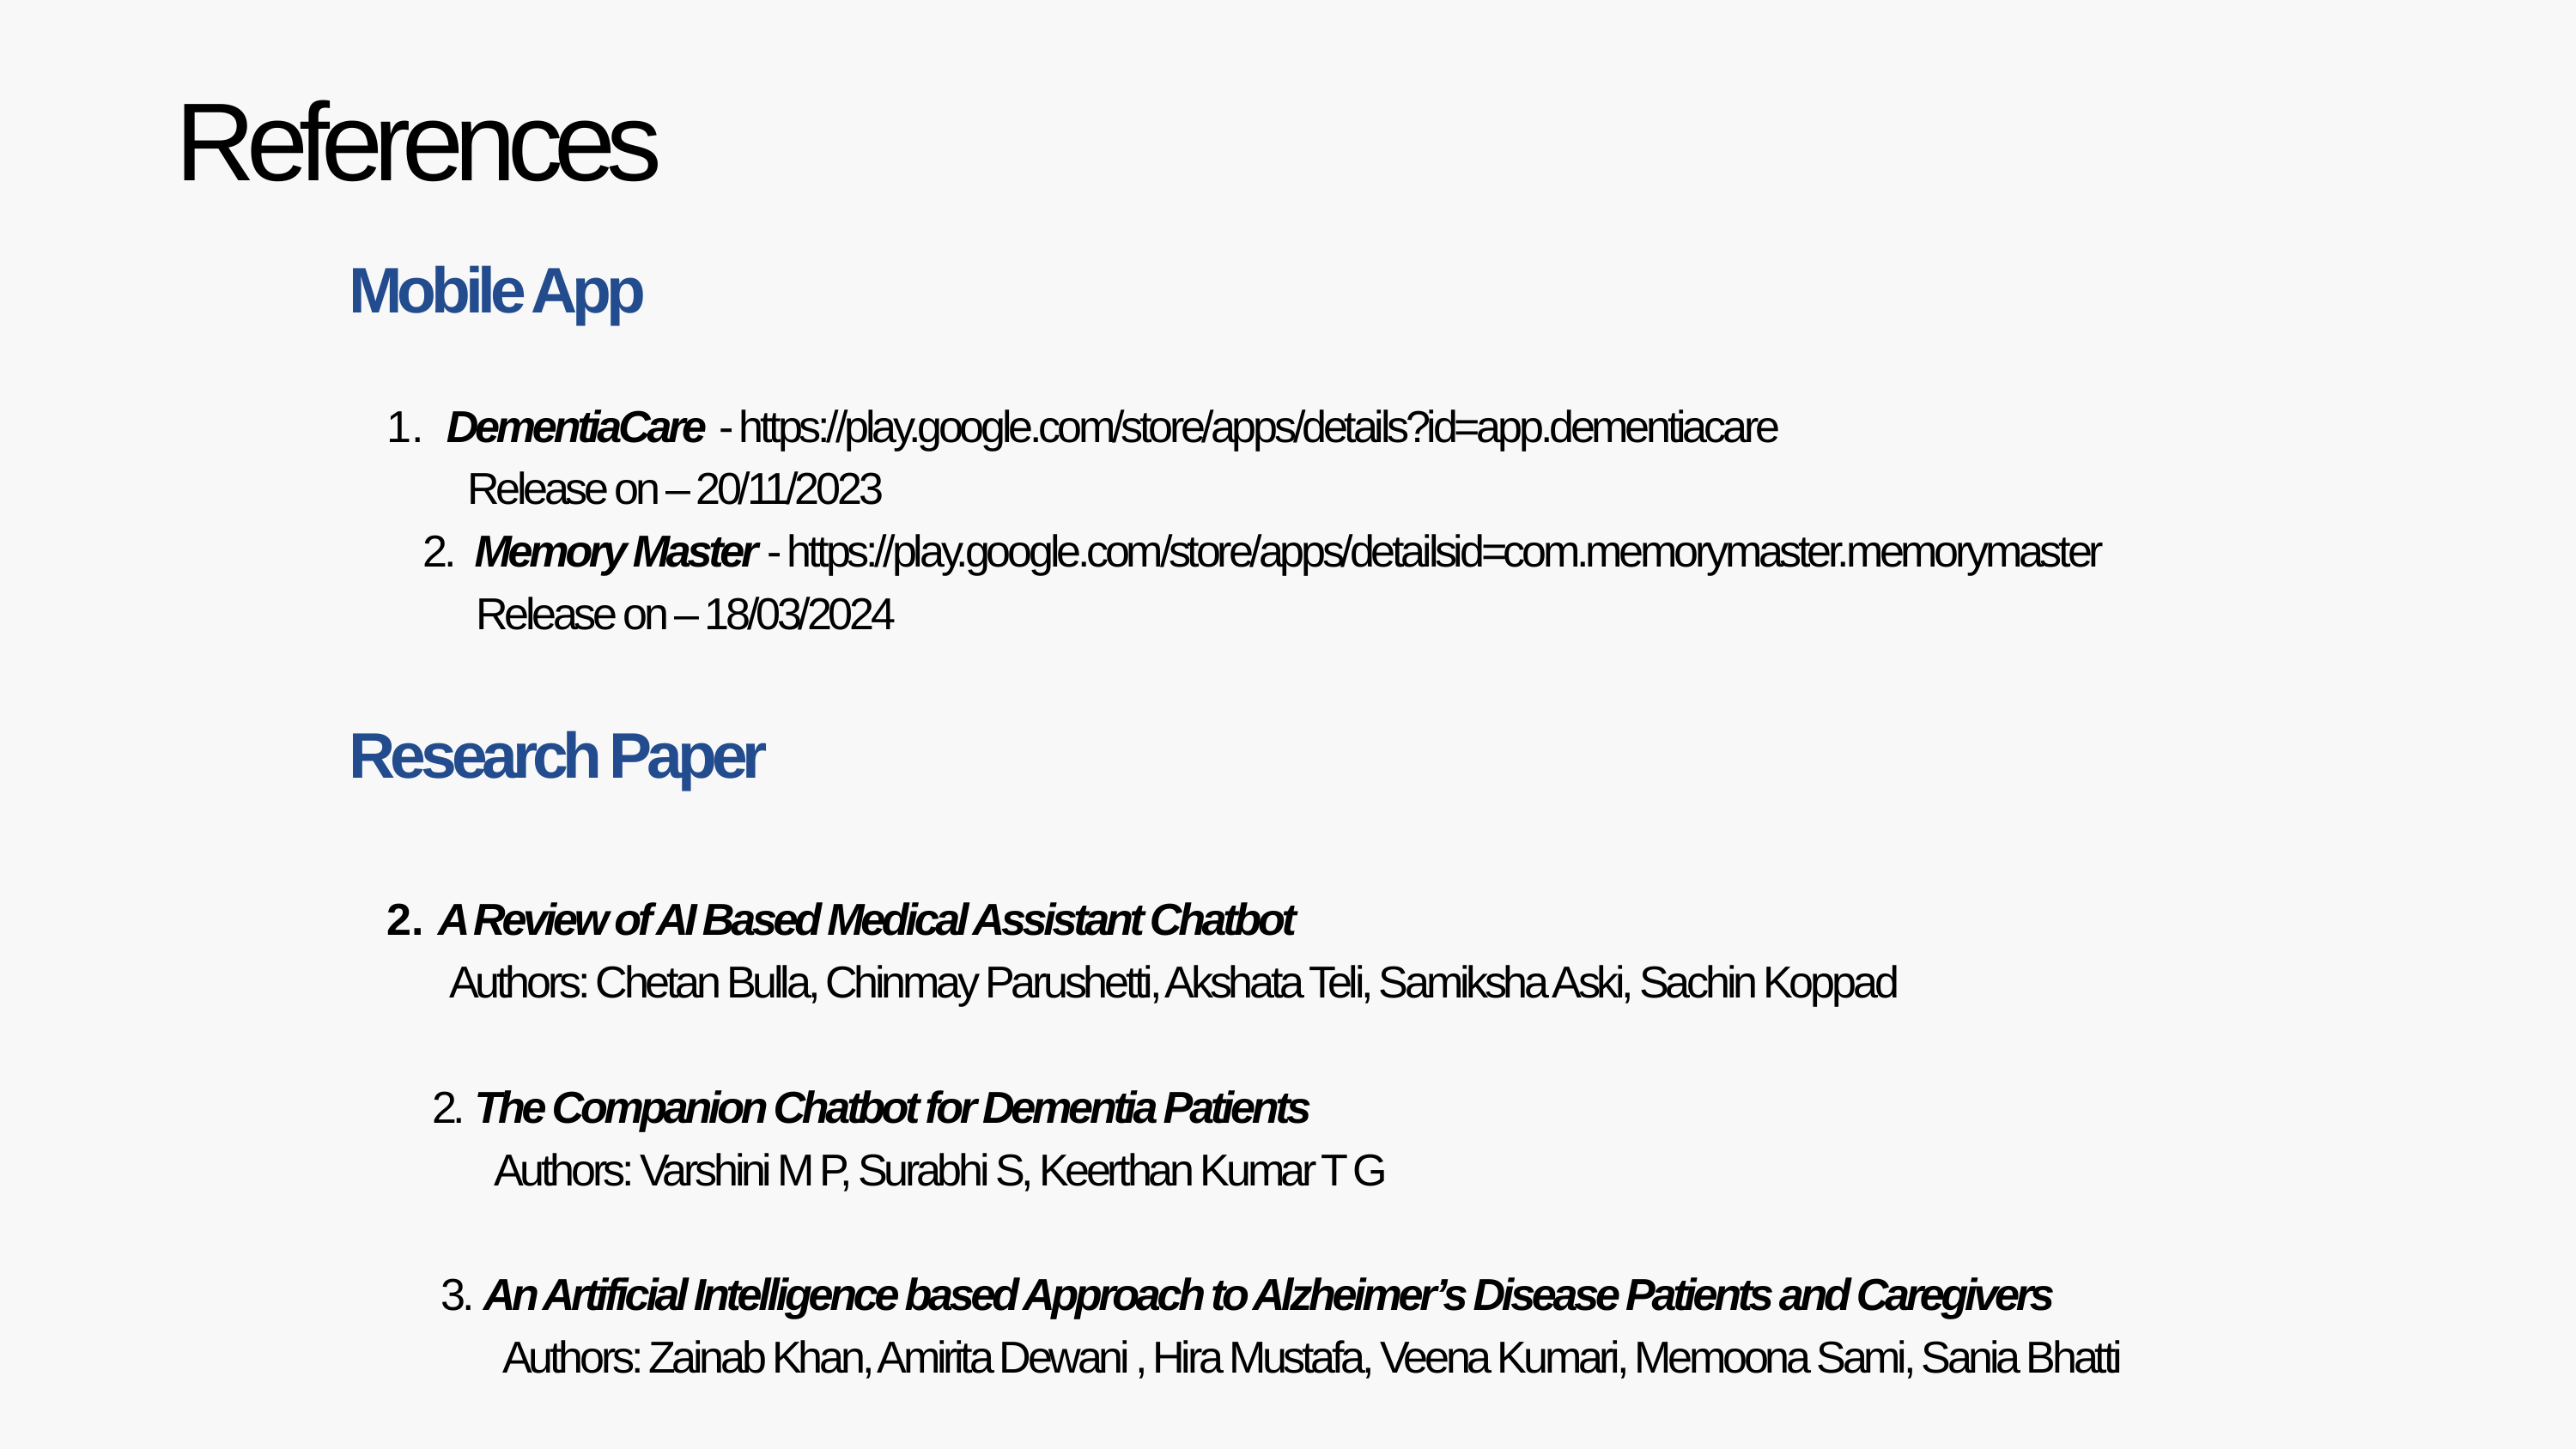

References
Mobile App

  DementiaCare - https://play.google.com/store/apps/details?id=app.dementiacare
             Release on – 20/11/2023
        2.  Memory Master - https://play.google.com/store/apps/detailsid=com.memorymaster.memorymaster
              Release on – 18/03/2024

Research Paper

 A Review of AI Based Medical Assistant Chatbot
           Authors: Chetan Bulla, Chinmay Parushetti, Akshata Teli, Samiksha Aski, Sachin Koppad

         2. The Companion Chatbot for Dementia Patients
                Authors: Varshini M P, Surabhi S, Keerthan Kumar T G

          3. An Artificial Intelligence based Approach to Alzheimer’s Disease Patients and Caregivers
                 Authors: Zainab Khan, Amirita Dewani , Hira Mustafa, Veena Kumari, Memoona Sami, Sania Bhatti